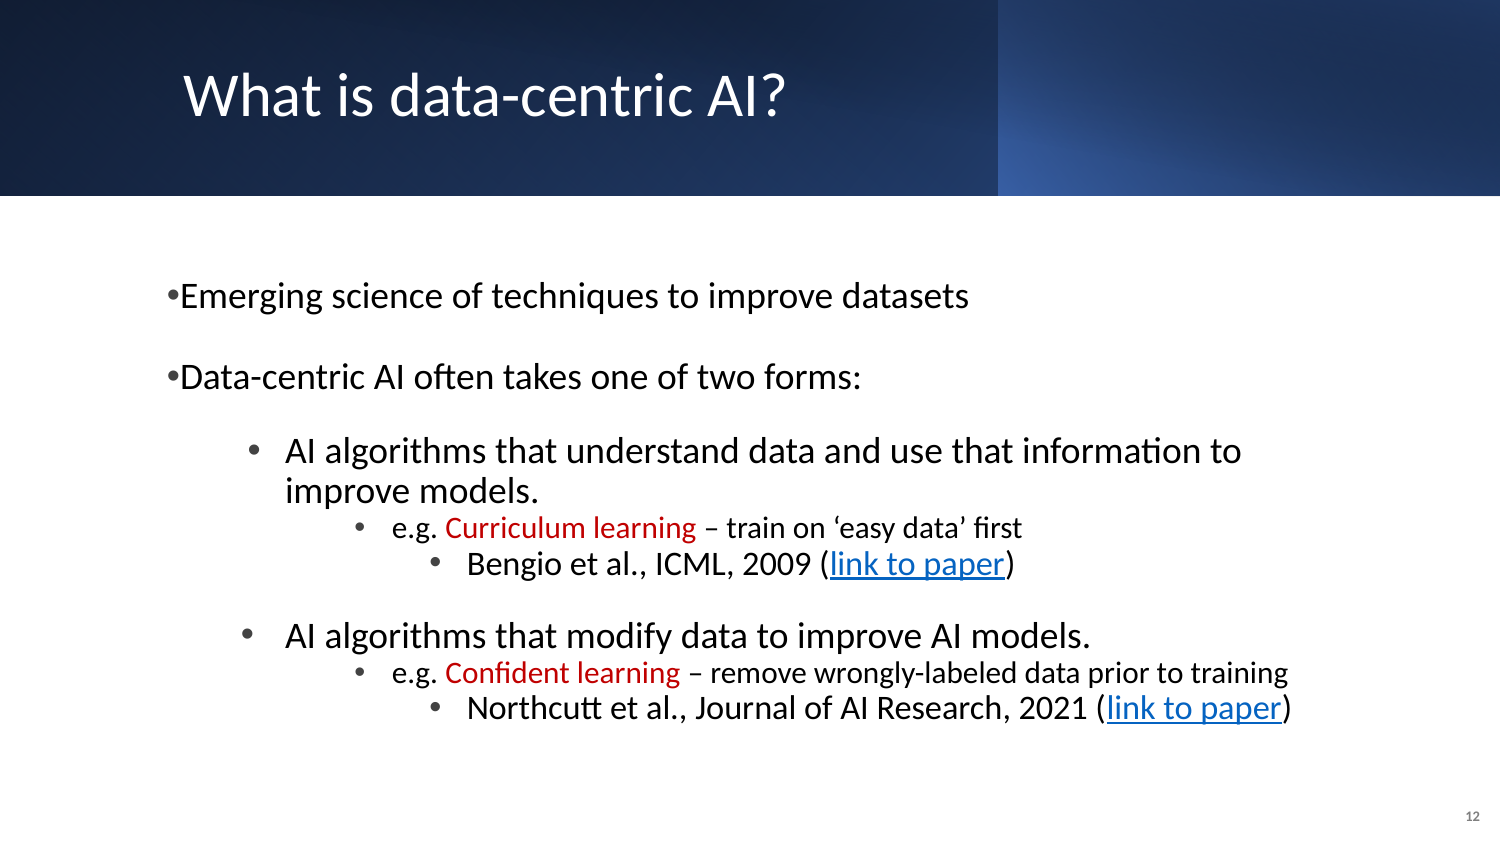

# What is data-centric AI?
Emerging science of techniques to improve datasets

Data-centric AI often takes one of two forms:
AI algorithms that understand data and use that information to improve models.
e.g. Curriculum learning – train on ‘easy data’ first
Bengio et al., ICML, 2009 (link to paper)
AI algorithms that modify data to improve AI models.
e.g. Confident learning – remove wrongly-labeled data prior to training
Northcutt et al., Journal of AI Research, 2021 (link to paper)

12